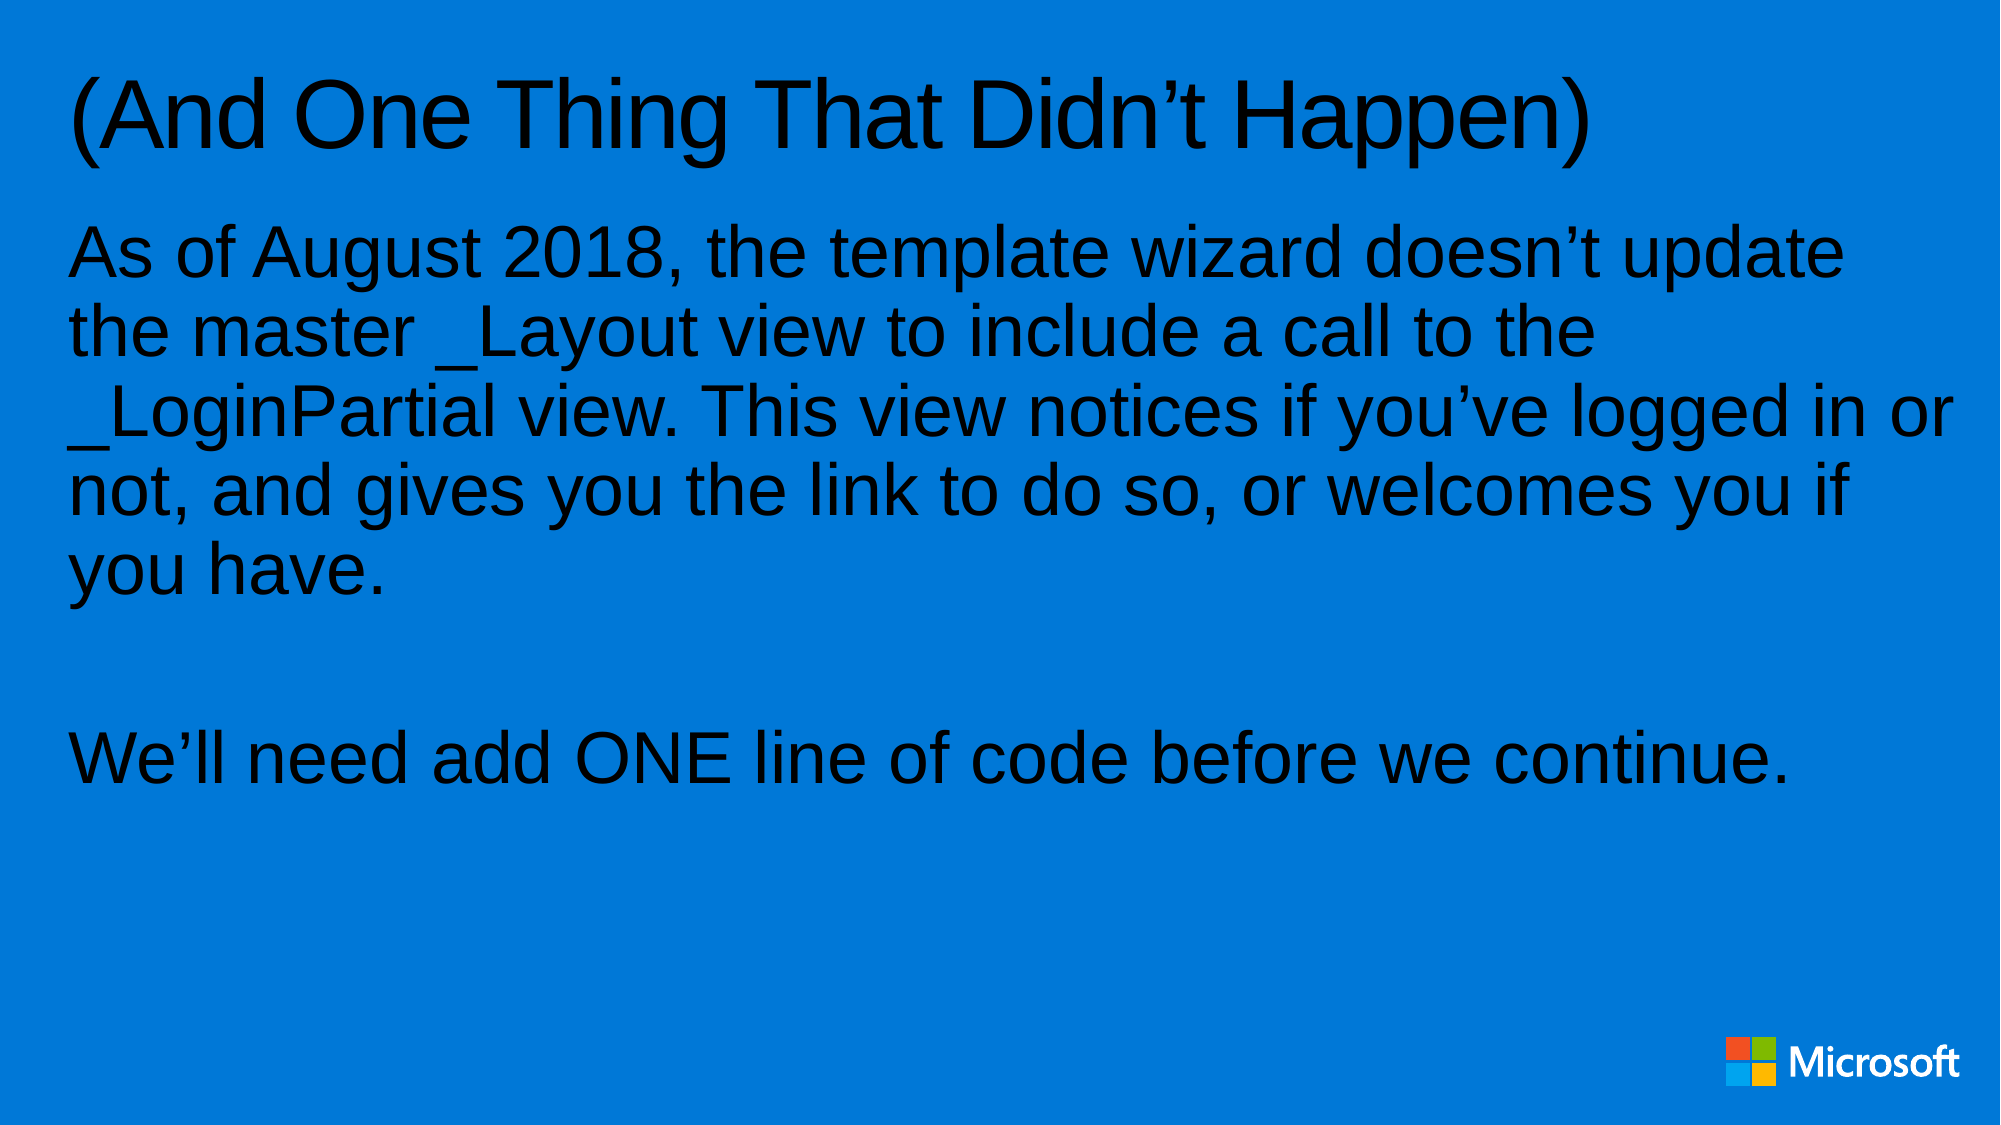

# (And One Thing That Didn’t Happen)
As of August 2018, the template wizard doesn’t update the master _Layout view to include a call to the _LoginPartial view. This view notices if you’ve logged in or not, and gives you the link to do so, or welcomes you if you have.

We’ll need add ONE line of code before we continue.